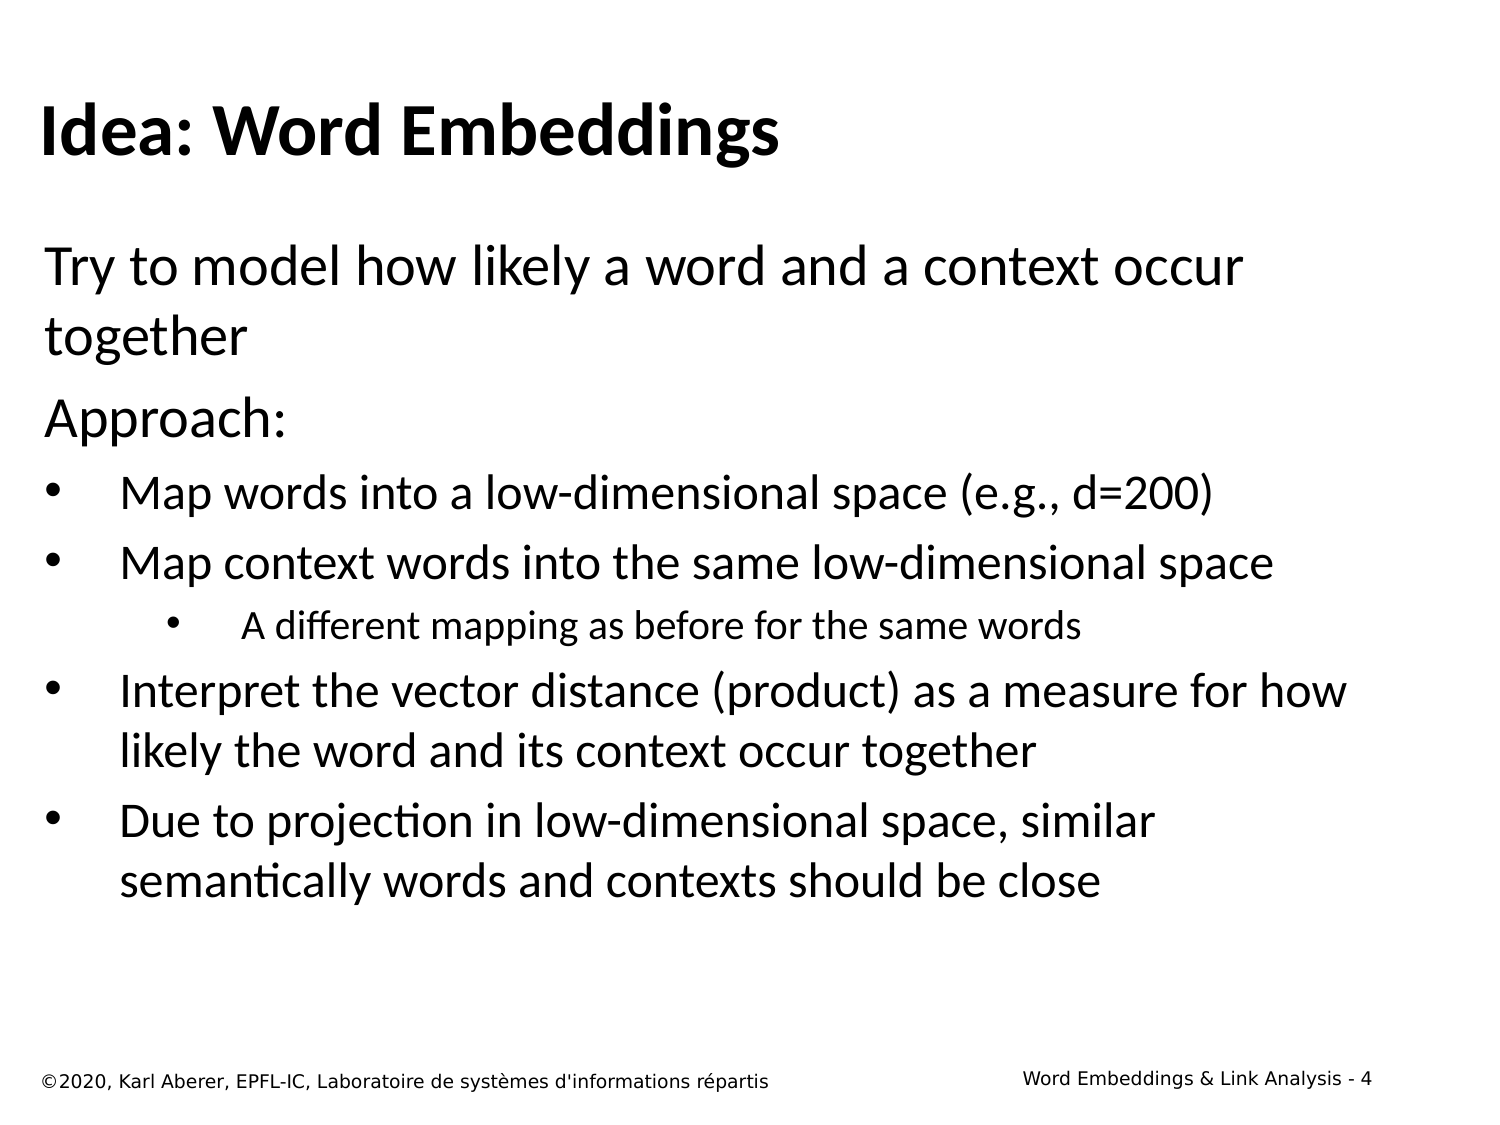

# Idea: Word Embeddings
Try to model how likely a word and a context occur together
Approach:
Map words into a low-dimensional space (e.g., d=200)
Map context words into the same low-dimensional space
A different mapping as before for the same words
Interpret the vector distance (product) as a measure for how likely the word and its context occur together
Due to projection in low-dimensional space, similar semantically words and contexts should be close

©2020, Karl Aberer, EPFL-IC, Laboratoire de systèmes d'informations répartis